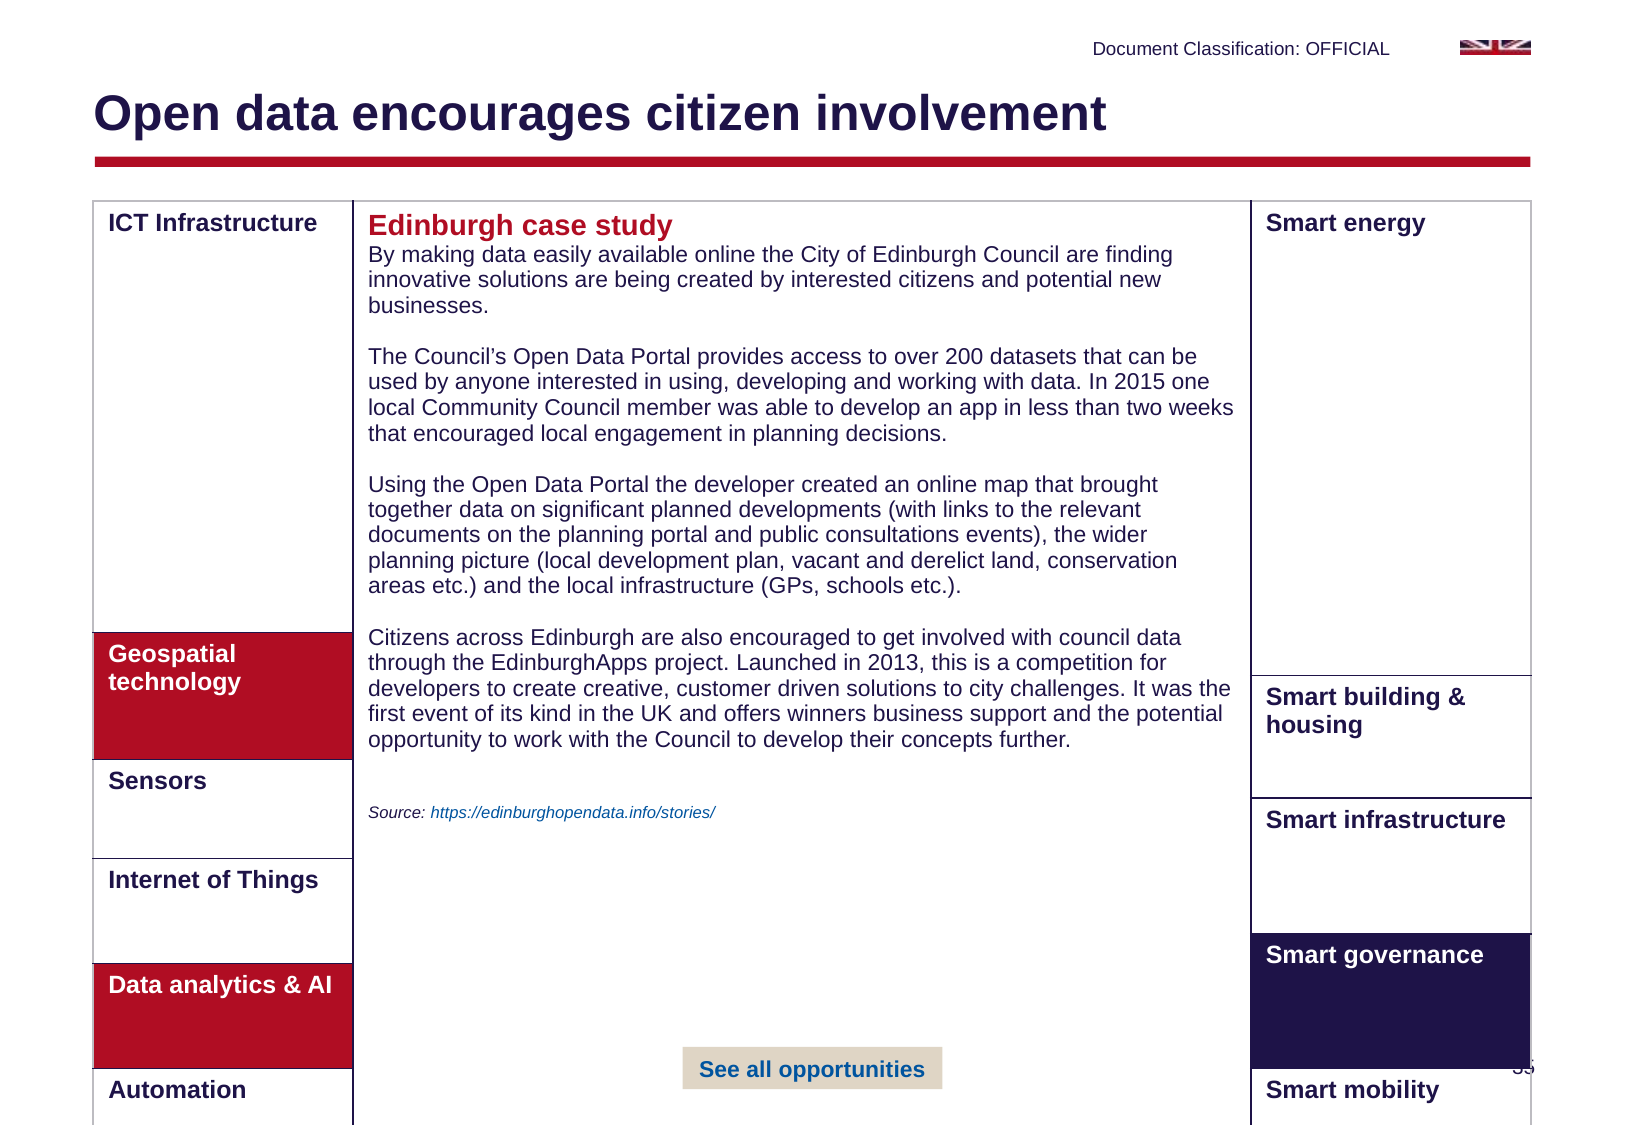

# Open data encourages citizen involvement
| ICT Infrastructure | Edinburgh case study By making data easily available online the City of Edinburgh Council are finding innovative solutions are being created by interested citizens and potential new businesses. The Council’s Open Data Portal provides access to over 200 datasets that can be used by anyone interested in using, developing and working with data. In 2015 one local Community Council member was able to develop an app in less than two weeks that encouraged local engagement in planning decisions. Using the Open Data Portal the developer created an online map that brought together data on significant planned developments (with links to the relevant documents on the planning portal and public consultations events), the wider planning picture (local development plan, vacant and derelict land, conservation areas etc.) and the local infrastructure (GPs, schools etc.). Citizens across Edinburgh are also encouraged to get involved with council data through the EdinburghApps project. Launched in 2013, this is a competition for developers to create creative, customer driven solutions to city challenges. It was the first event of its kind in the UK and offers winners business support and the potential opportunity to work with the Council to develop their concepts further. Source: https://edinburghopendata.info/stories/ | Smart energy |
| --- | --- | --- |
| Geospatial technology |  | Smart building & housing |
|  |  | Smart building & housing |
| Sensors |  | Smart infrastructure |
|  |  | Smart infrastructure |
| Internet of Things |  | Smart governance |
|  |  | Smart governance |
| Data analytics & AI |  | Smart governance |
| Automation |  | Smart mobility |
| Blockchain |  | Smart health |
See all opportunities